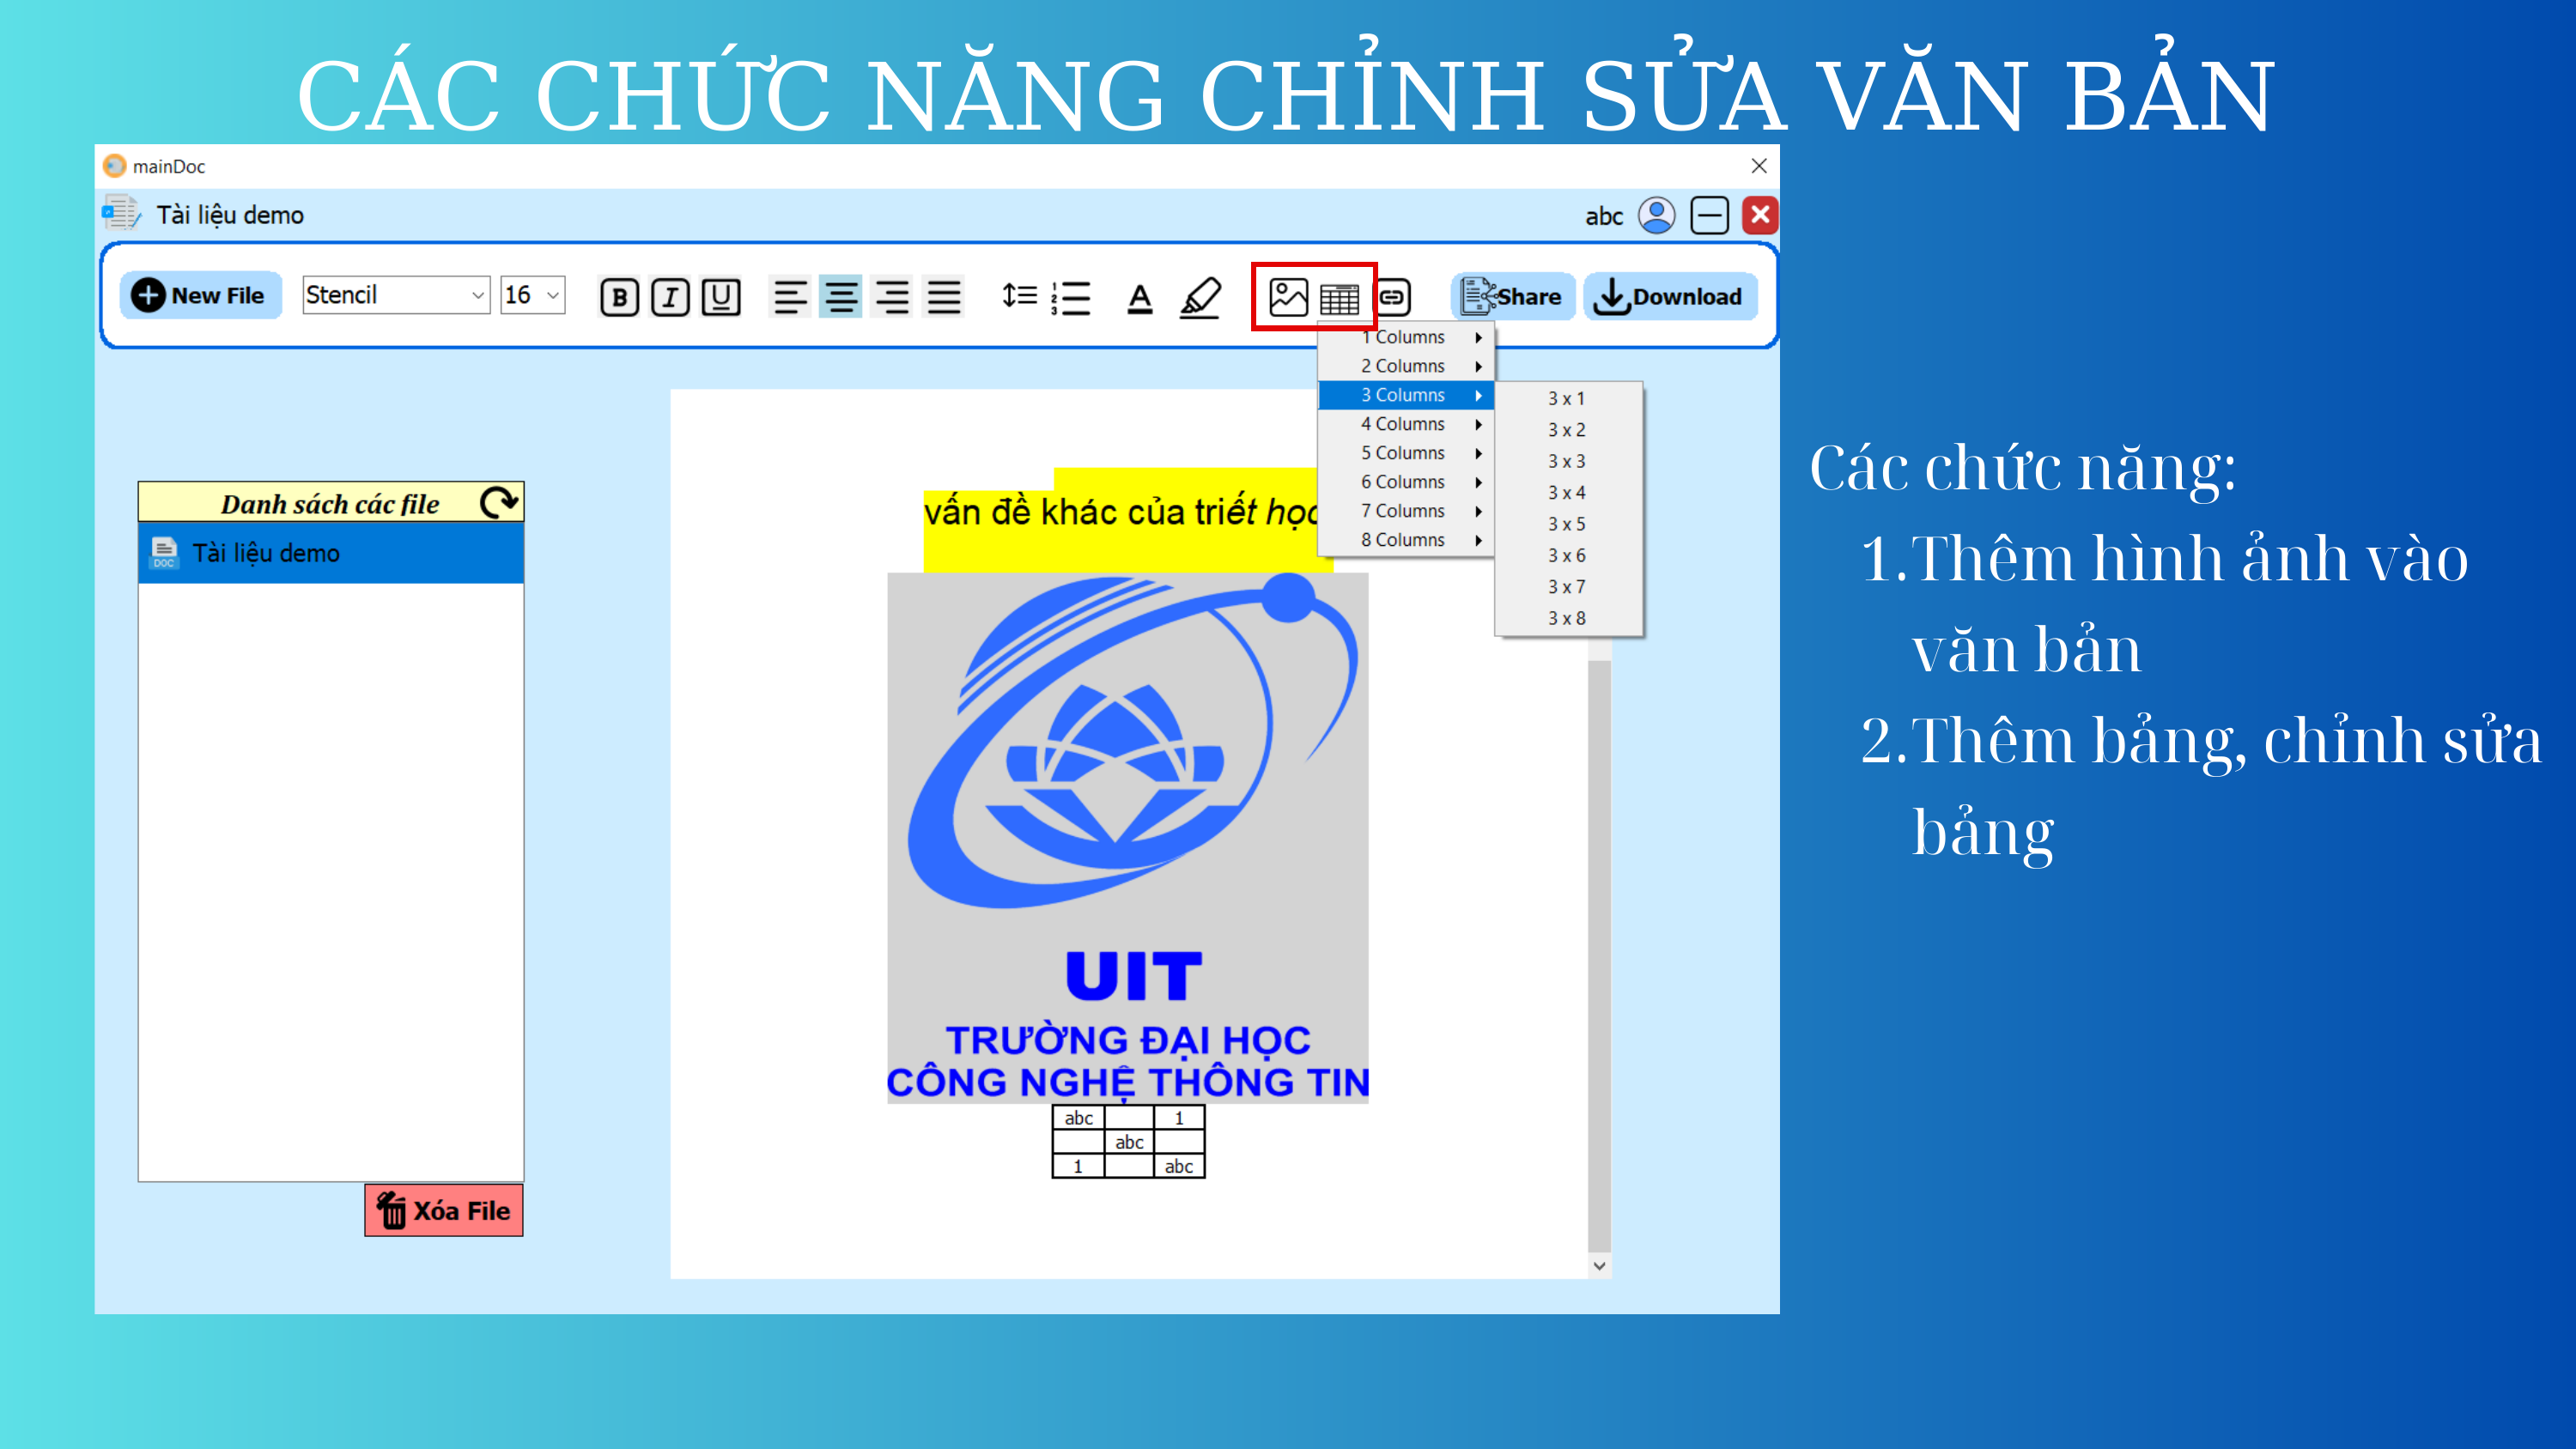

CÁC CHỨC NĂNG CHỈNH SỬA VĂN BẢN

Các chức năng:
Thêm hình ảnh vào văn bản
Thêm bảng, chỉnh sửa bảng